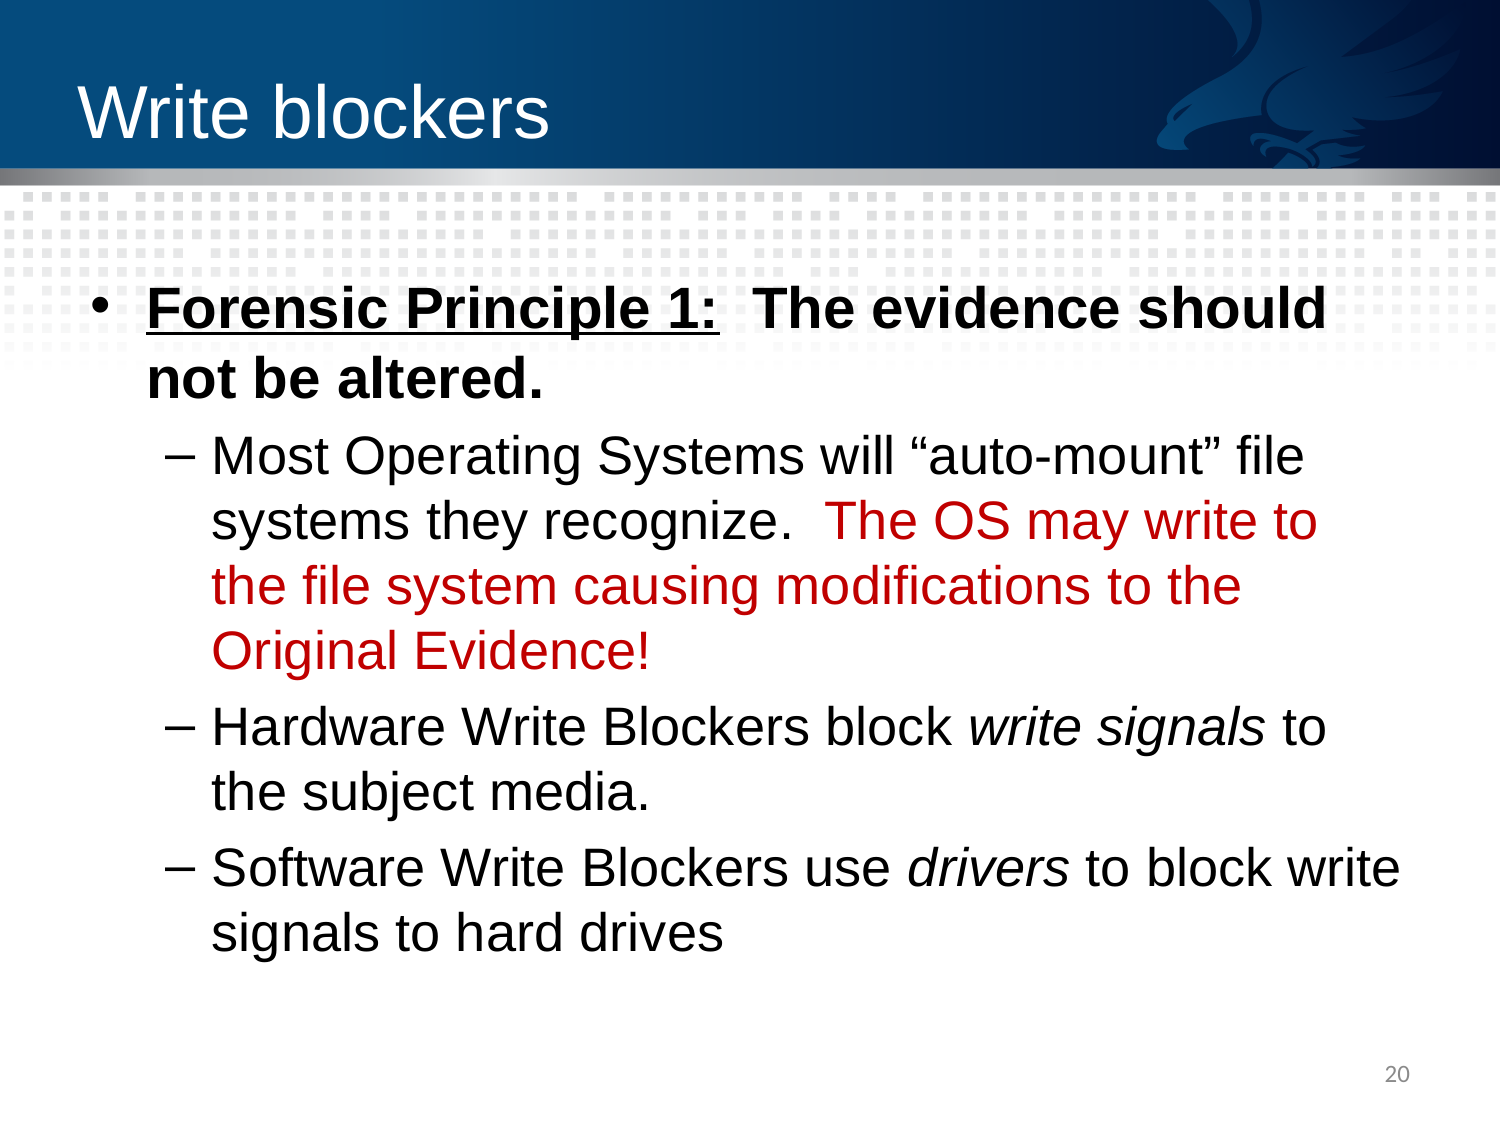

# Write blockers
Forensic Principle 1:  The evidence should not be altered.
Most Operating Systems will “auto-mount” file systems they recognize.  The OS may write to the file system causing modifications to the Original Evidence!
Hardware Write Blockers block write signals to the subject media.
Software Write Blockers use drivers to block write signals to hard drives

20